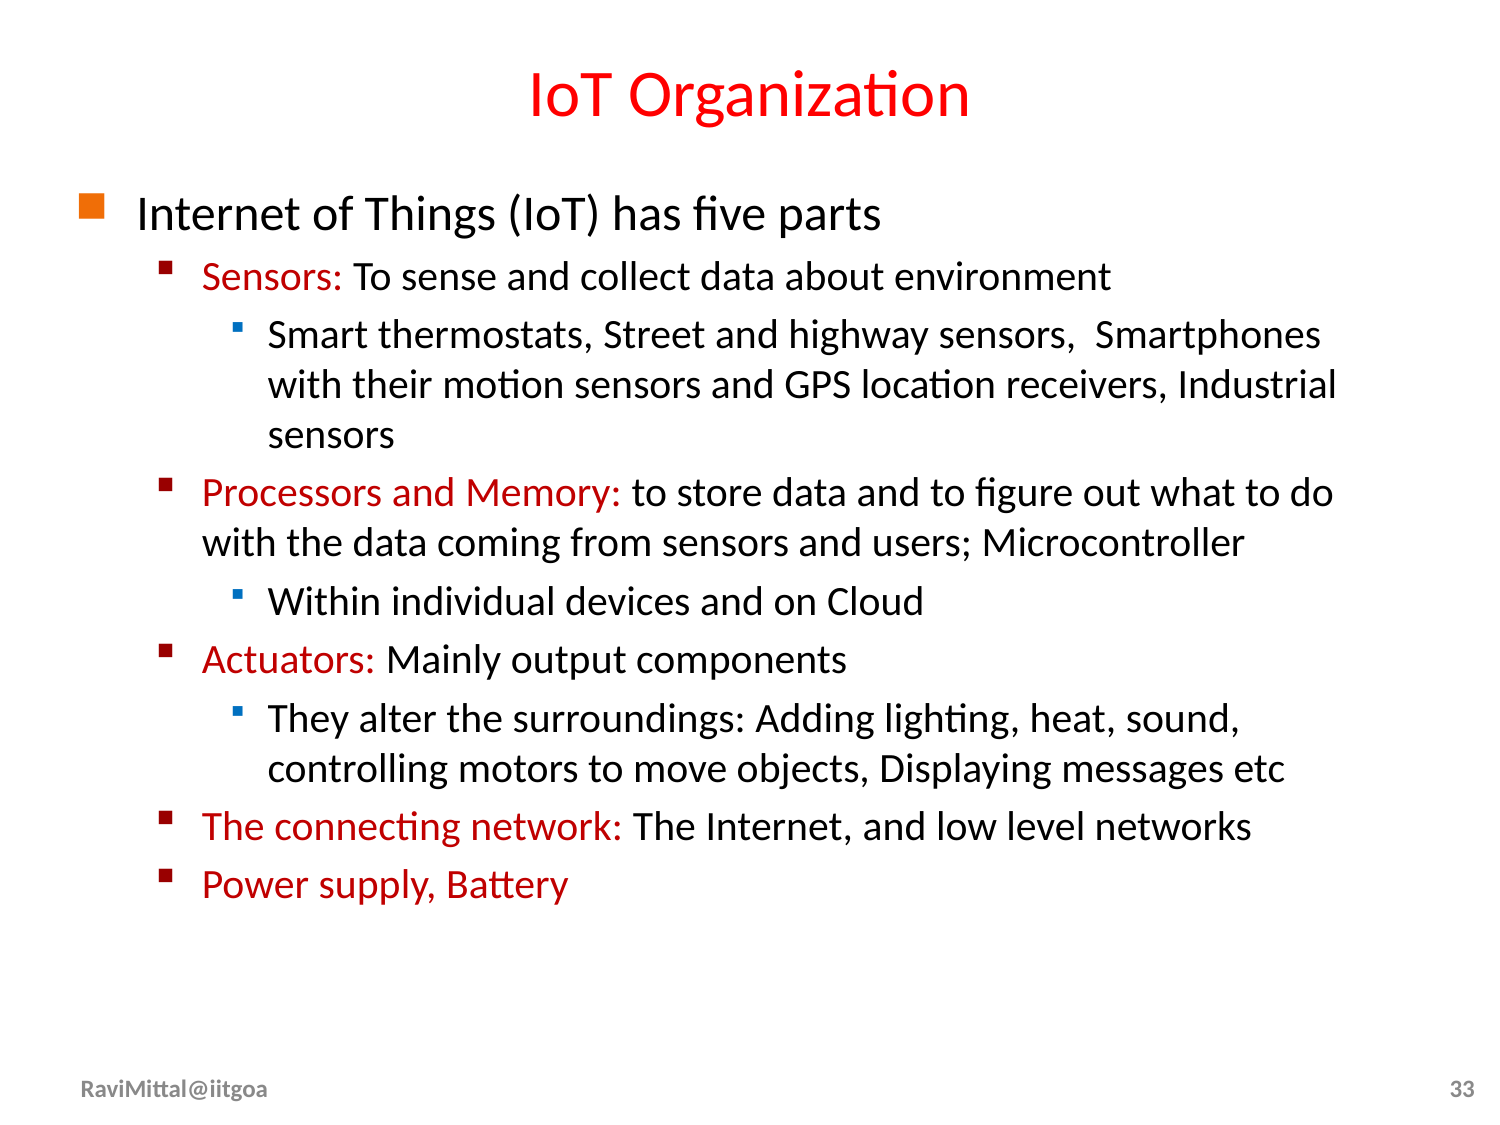

# IoT Organization
Internet of Things (IoT) has five parts
Sensors: To sense and collect data about environment
Smart thermostats, Street and highway sensors,  Smartphones with their motion sensors and GPS location receivers, Industrial sensors
Processors and Memory: to store data and to figure out what to do with the data coming from sensors and users; Microcontroller
Within individual devices and on Cloud
Actuators: Mainly output components
They alter the surroundings: Adding lighting, heat, sound, controlling motors to move objects, Displaying messages etc
The connecting network: The Internet, and low level networks
Power supply, Battery
RaviMittal@iitgoa